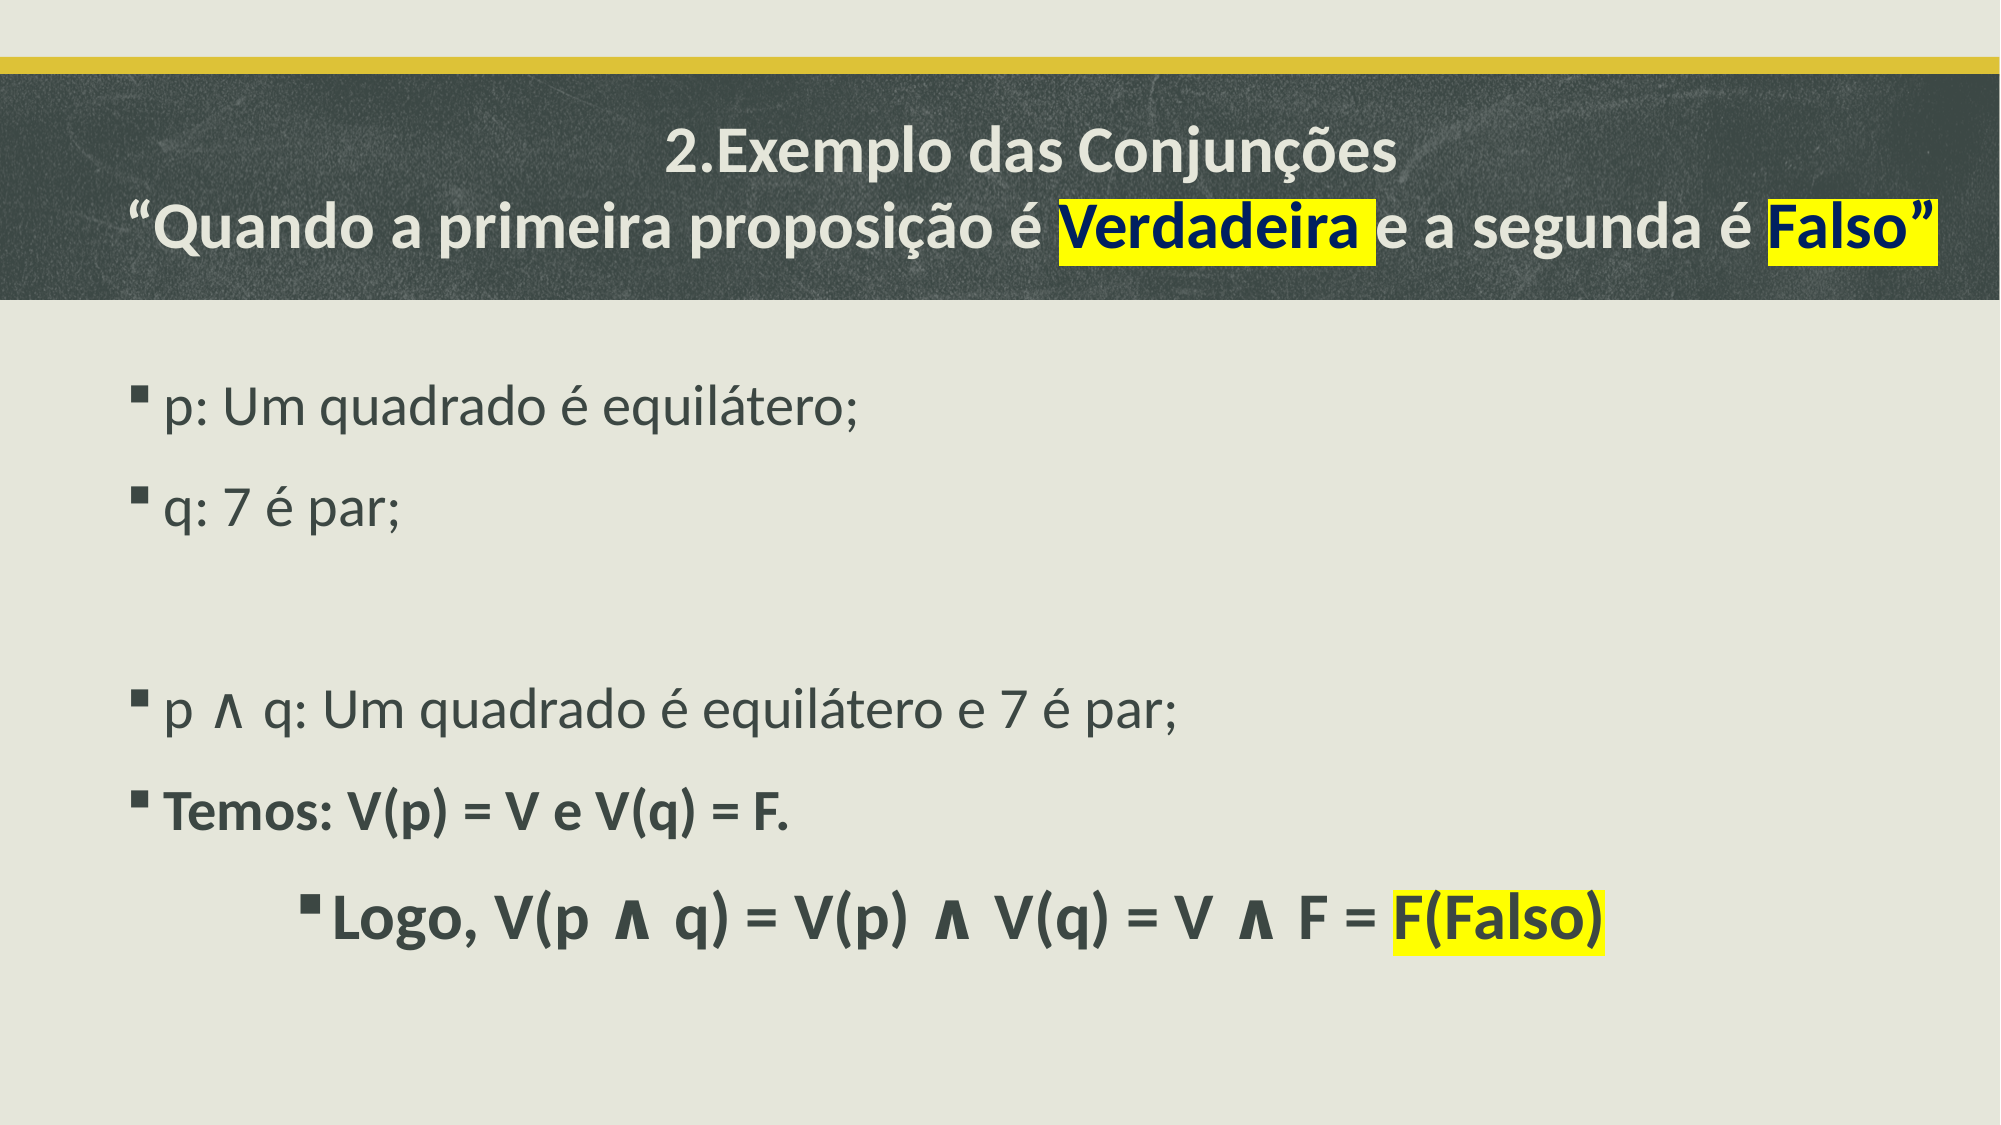

# 2.Exemplo das Conjunções “Quando a primeira proposição é Verdadeira e a segunda é Falso”
p: Um quadrado é equilátero;
q: 7 é par;

p ∧ q: Um quadrado é equilátero e 7 é par;
Temos: V(p) = V e V(q) = F.
Logo, V(p ∧ q) = V(p) ∧ V(q) = V ∧ F = F(Falso)